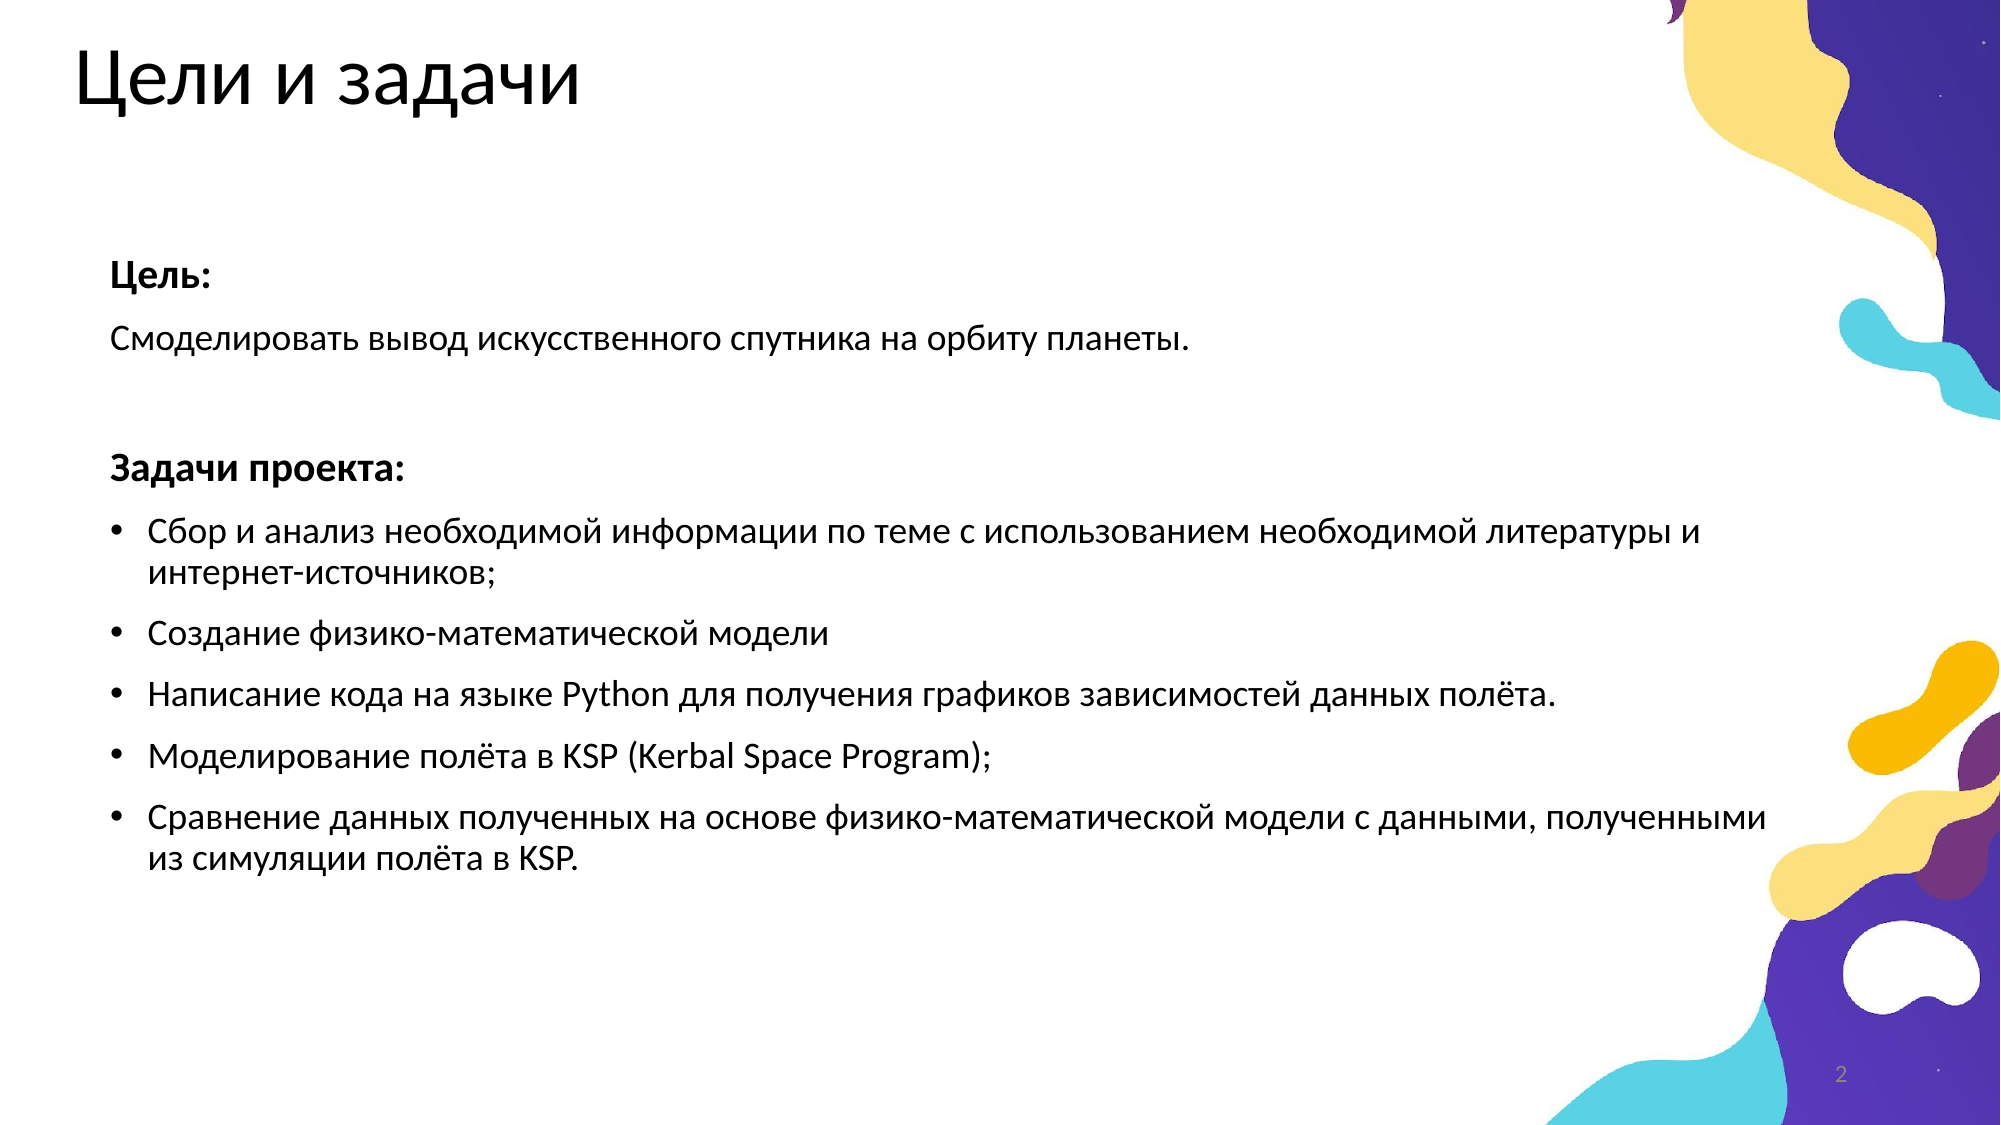

# Цели и задачи
Цель:
Смоделировать вывод искусственного спутника на орбиту планеты.

Задачи проекта:
Сбор и анализ необходимой информации по теме c использованием необходимой литературы и интернет-источников;
Создание физико-математической модели
Написание кода на языке Python для получения графиков зависимостей данных полёта.
Моделирование полёта в KSP (Kerbal Space Program);
Сравнение данных полученных на основе физико-математической модели с данными, полученными из симуляции полёта в KSP.
2